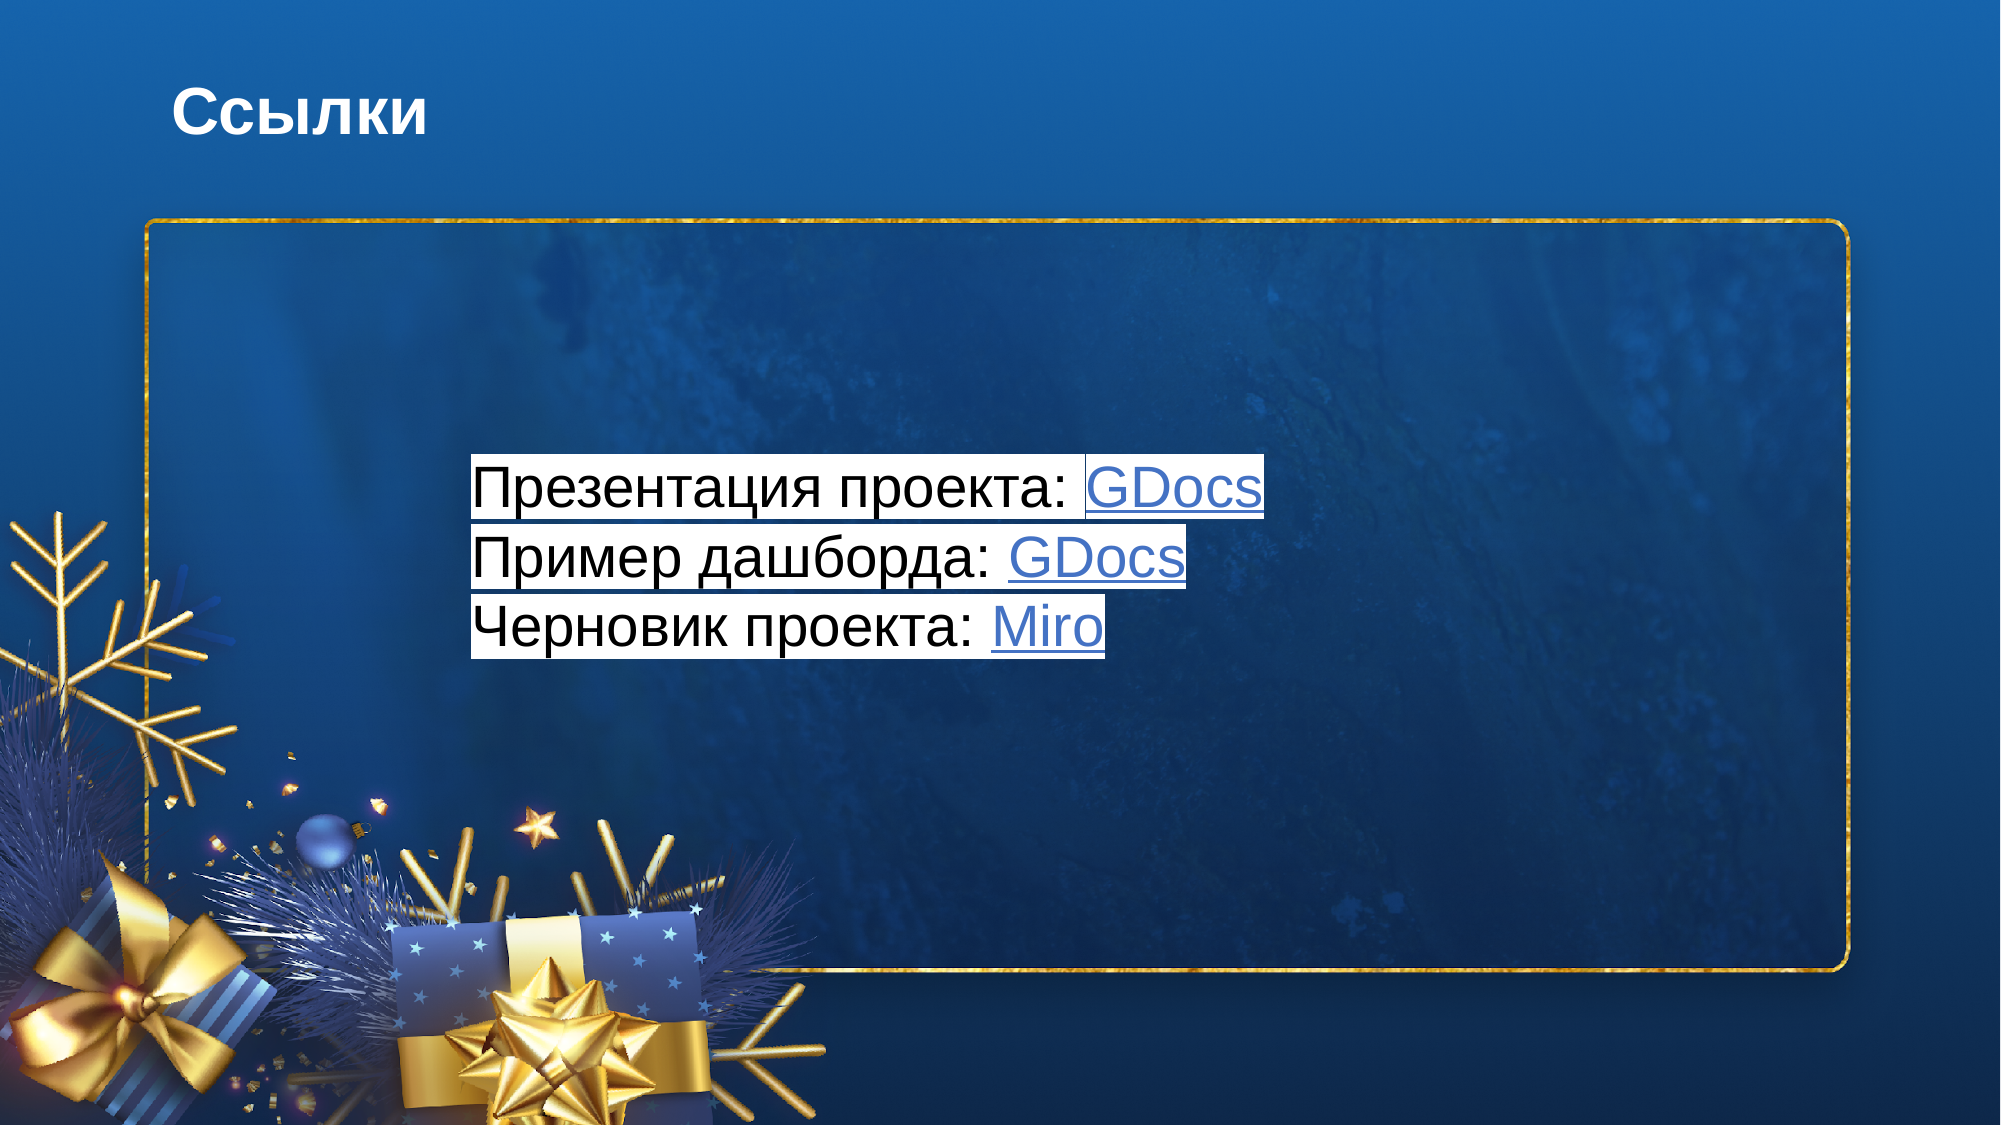

# Ссылки
Презентация проекта: GDocs
Пример дашборда: GDocs
Черновик проекта: Miro